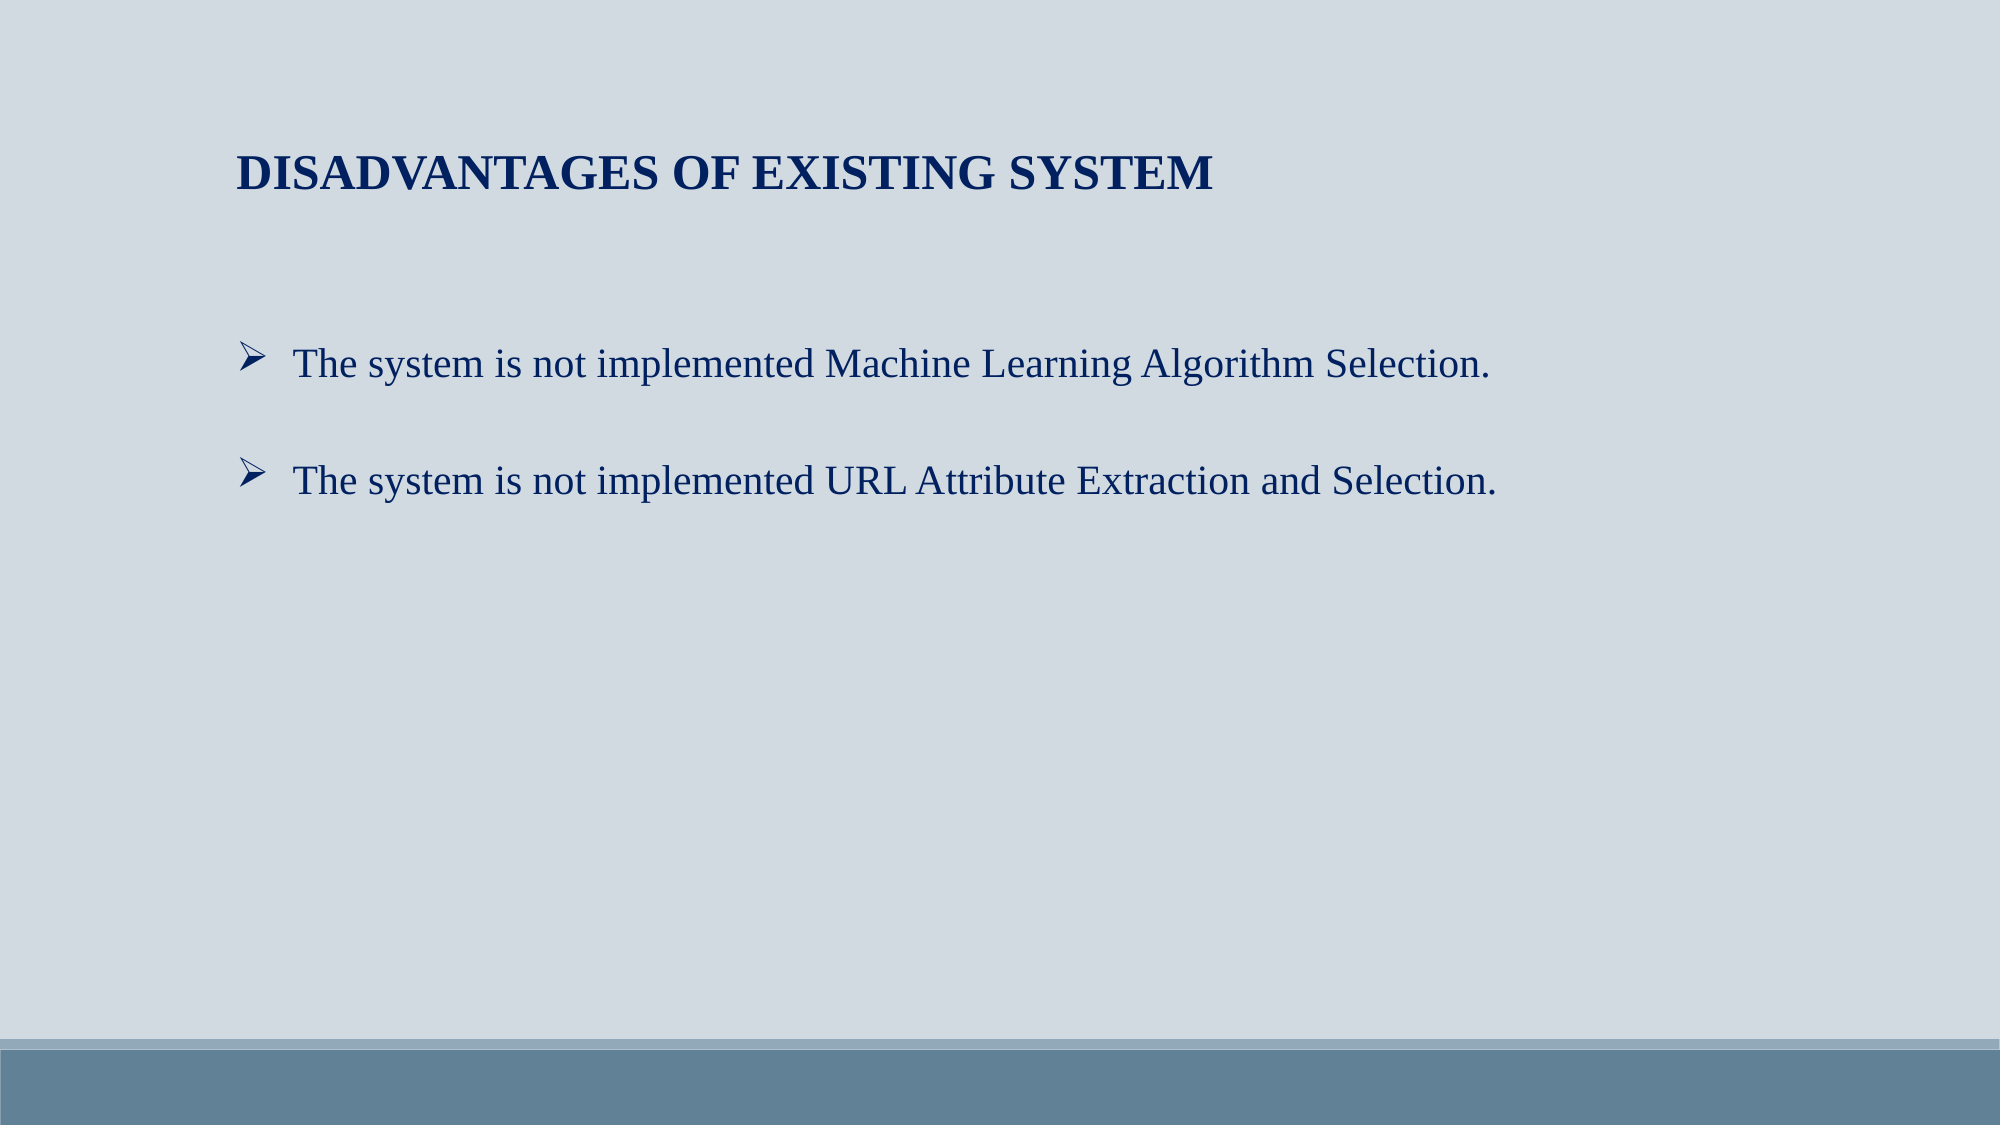

DISADVANTAGES OF EXISTING SYSTEM

The system is not implemented Machine Learning Algorithm Selection.
The system is not implemented URL Attribute Extraction and Selection.